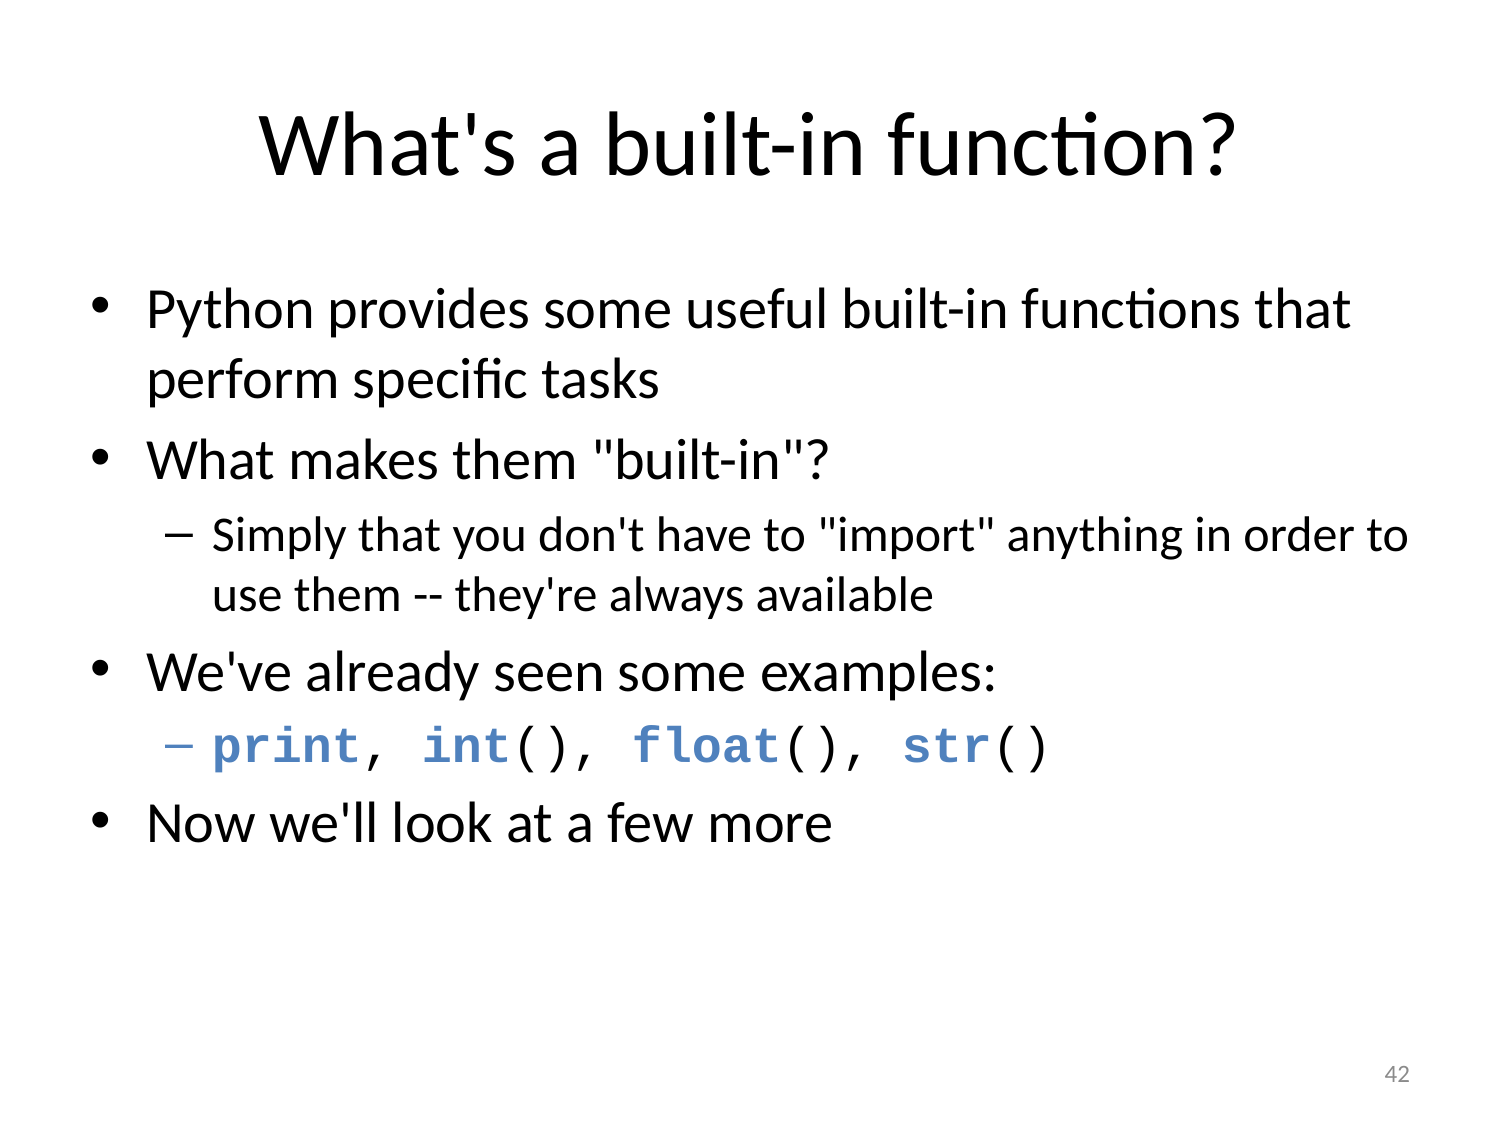

# What's a built-in function?
Python provides some useful built-in functions that perform specific tasks
What makes them "built-in"?
Simply that you don't have to "import" anything in order to use them -- they're always available
We've already seen some examples:
print, int(), float(), str()
Now we'll look at a few more
42